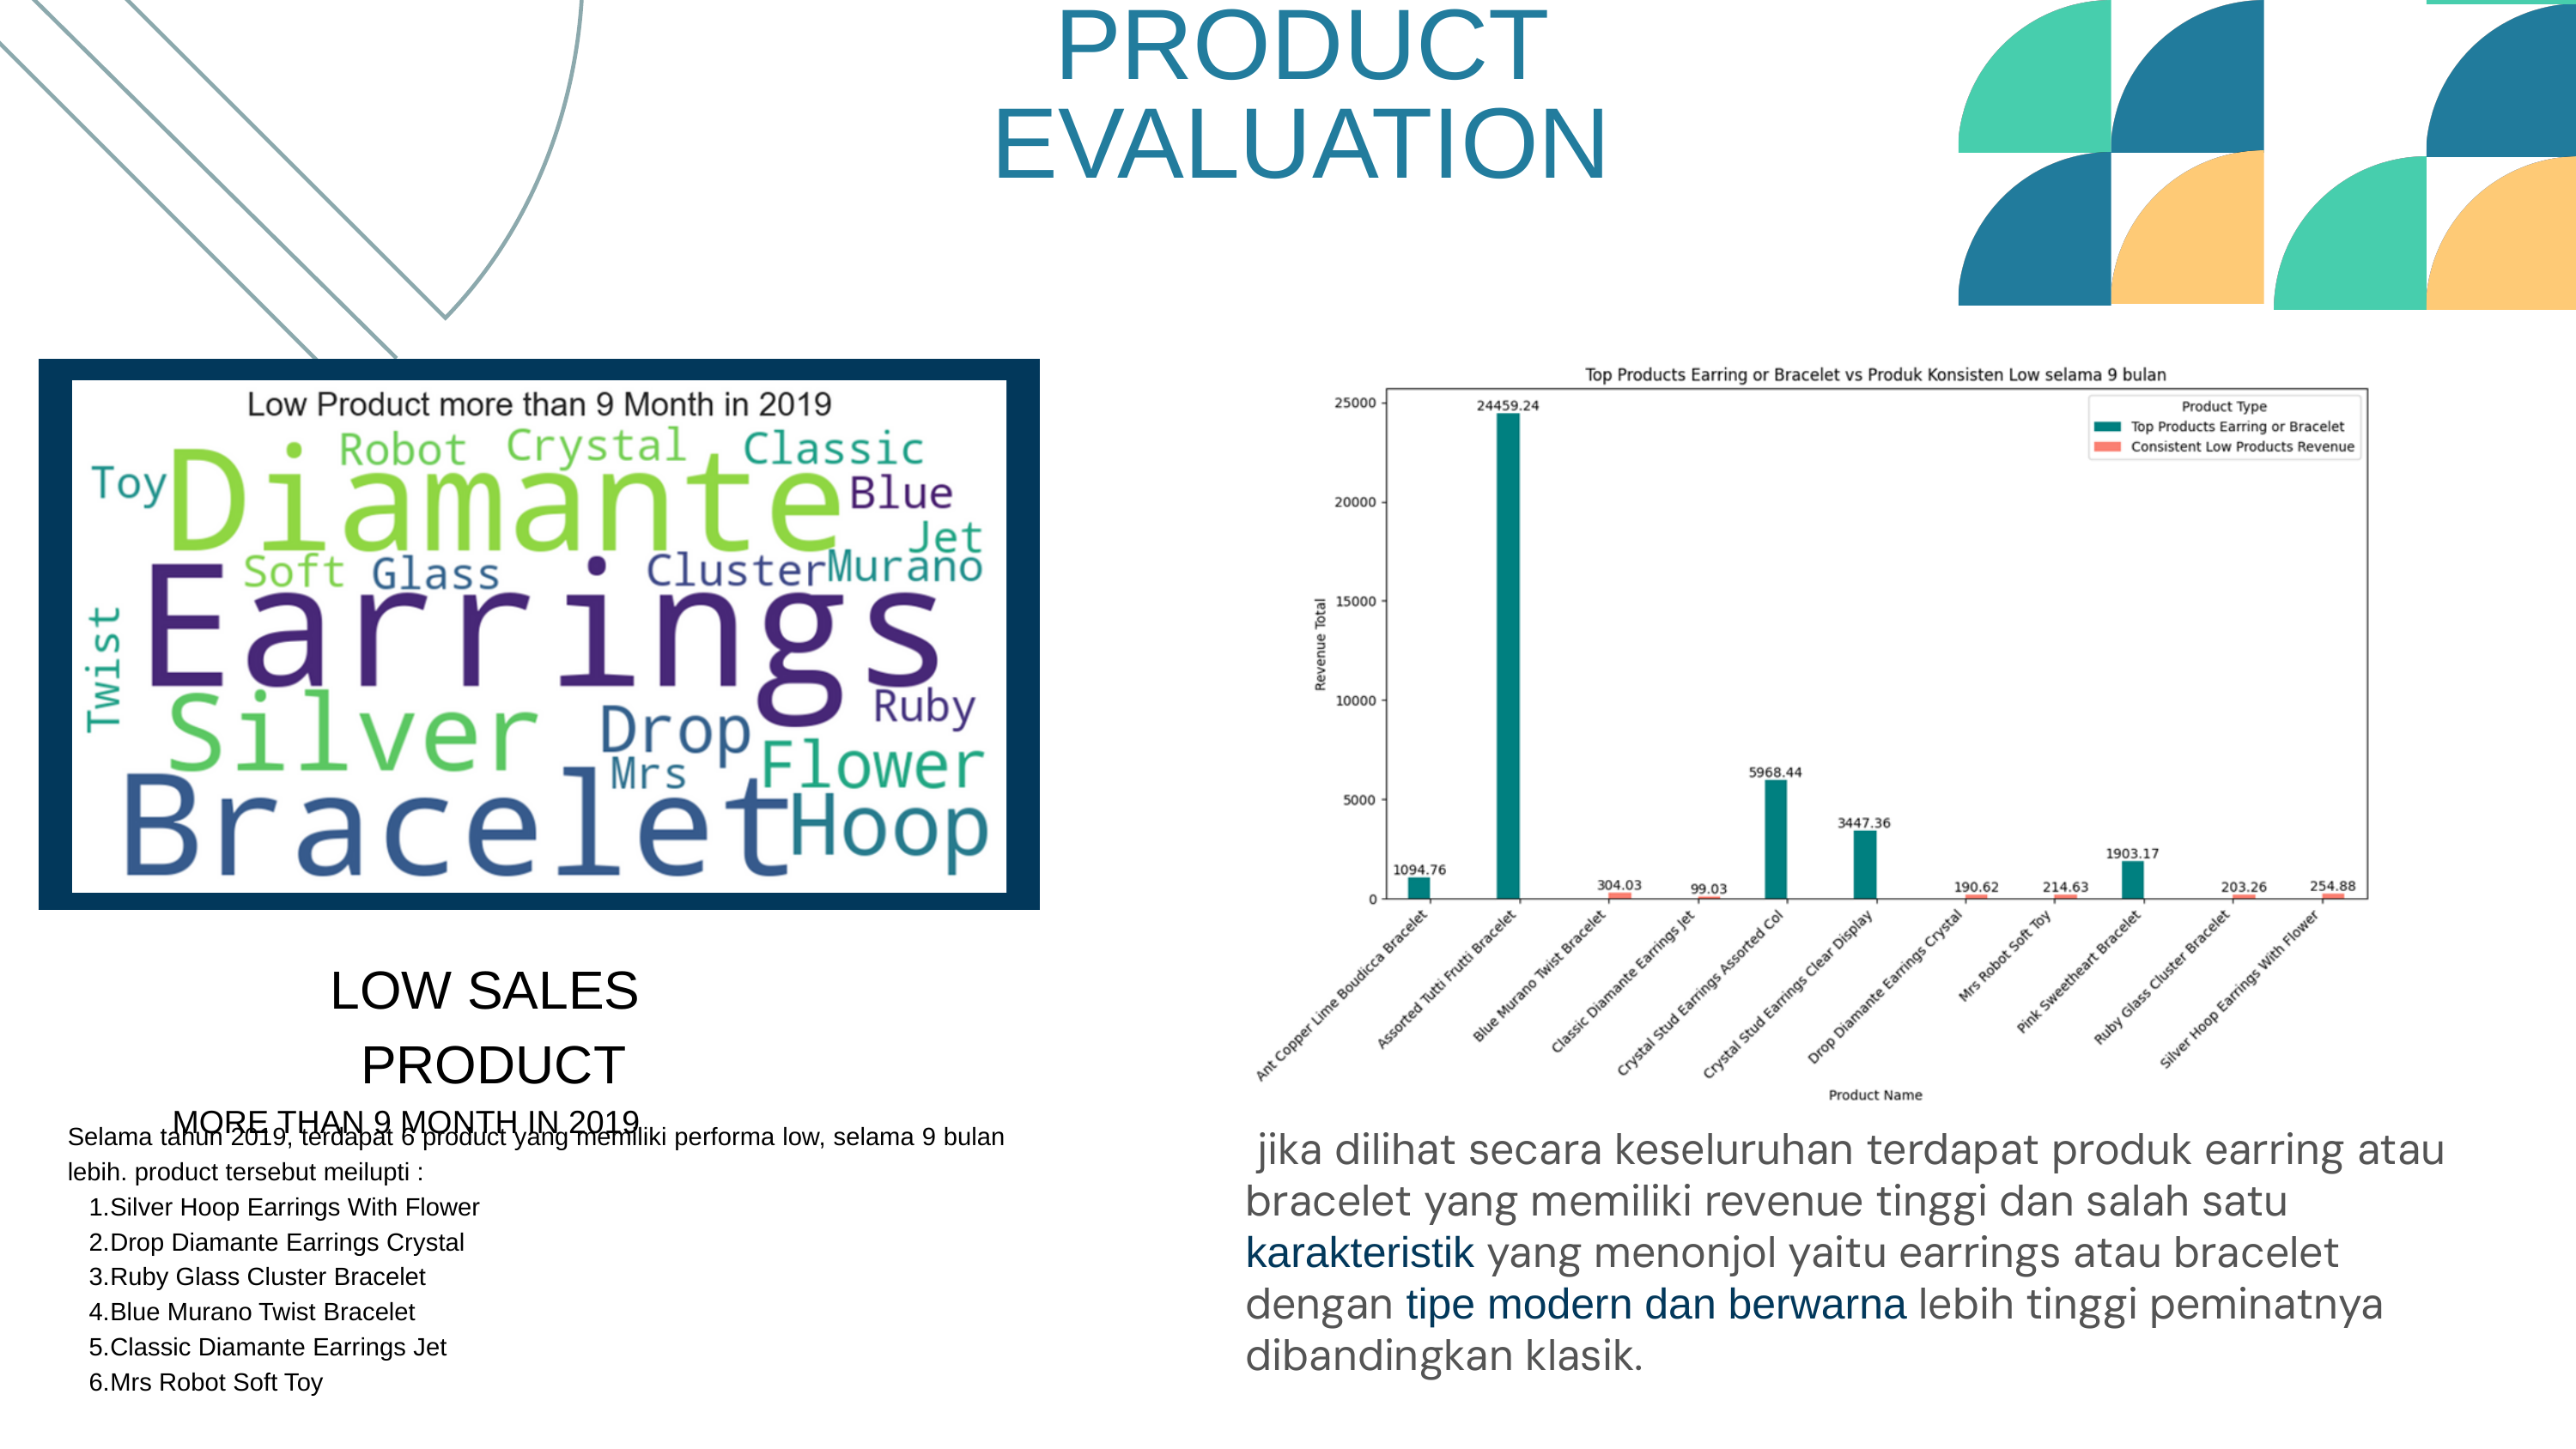

PRODUCT EVALUATION

LOW SALES PRODUCT
MORE THAN 9 MONTH IN 2019
Selama tahun 2019, terdapat 6 product yang memiliki performa low, selama 9 bulan lebih. product tersebut meilupti :
Silver Hoop Earrings With Flower
Drop Diamante Earrings Crystal
Ruby Glass Cluster Bracelet
Blue Murano Twist Bracelet
Classic Diamante Earrings Jet
Mrs Robot Soft Toy

 jika dilihat secara keseluruhan terdapat produk earring atau bracelet yang memiliki revenue tinggi dan salah satu karakteristik yang menonjol yaitu earrings atau bracelet dengan tipe modern dan berwarna lebih tinggi peminatnya dibandingkan klasik.